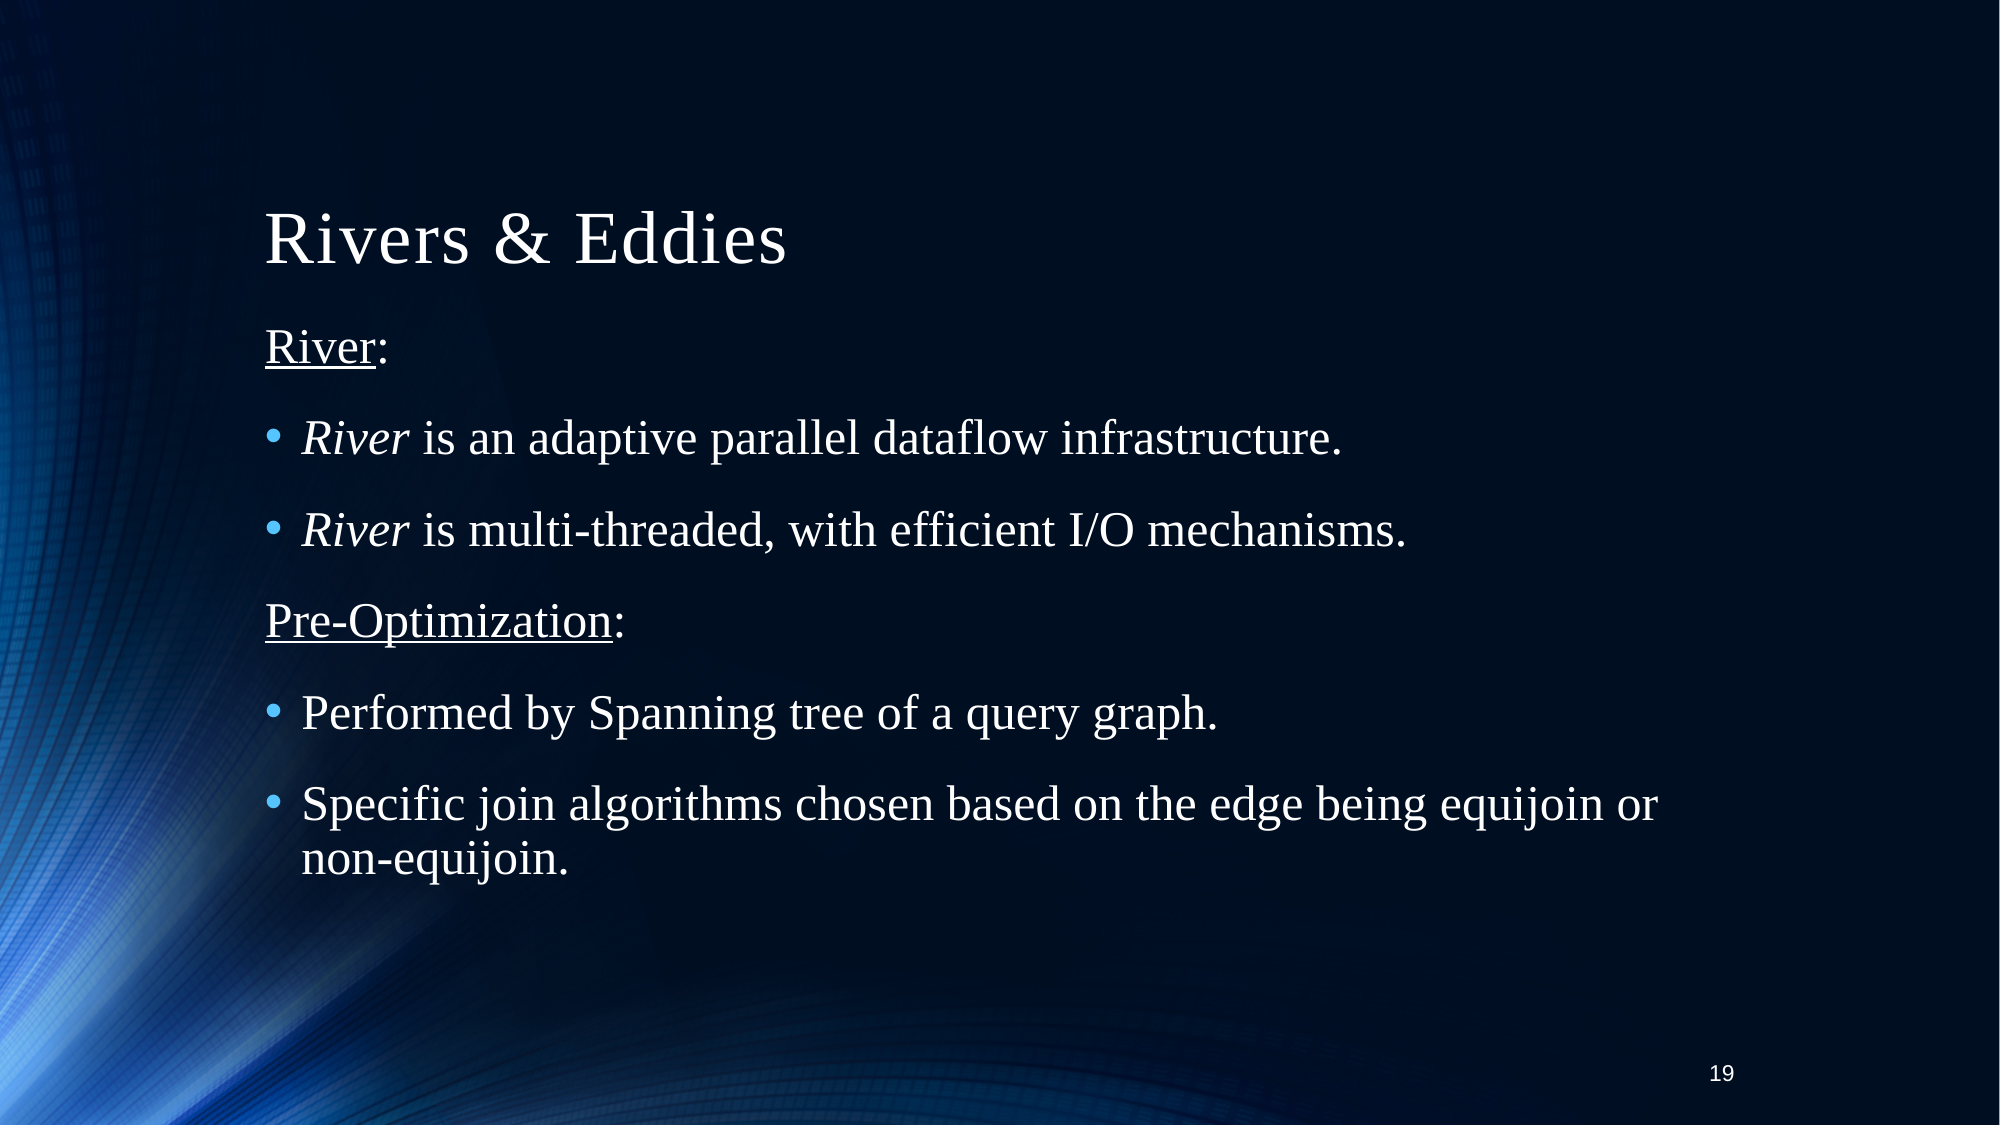

# Rivers & Eddies
River:
River is an adaptive parallel dataflow infrastructure.
River is multi-threaded, with efficient I/O mechanisms.
Pre-Optimization:
Performed by Spanning tree of a query graph.
Specific join algorithms chosen based on the edge being equijoin or non-equijoin.
19